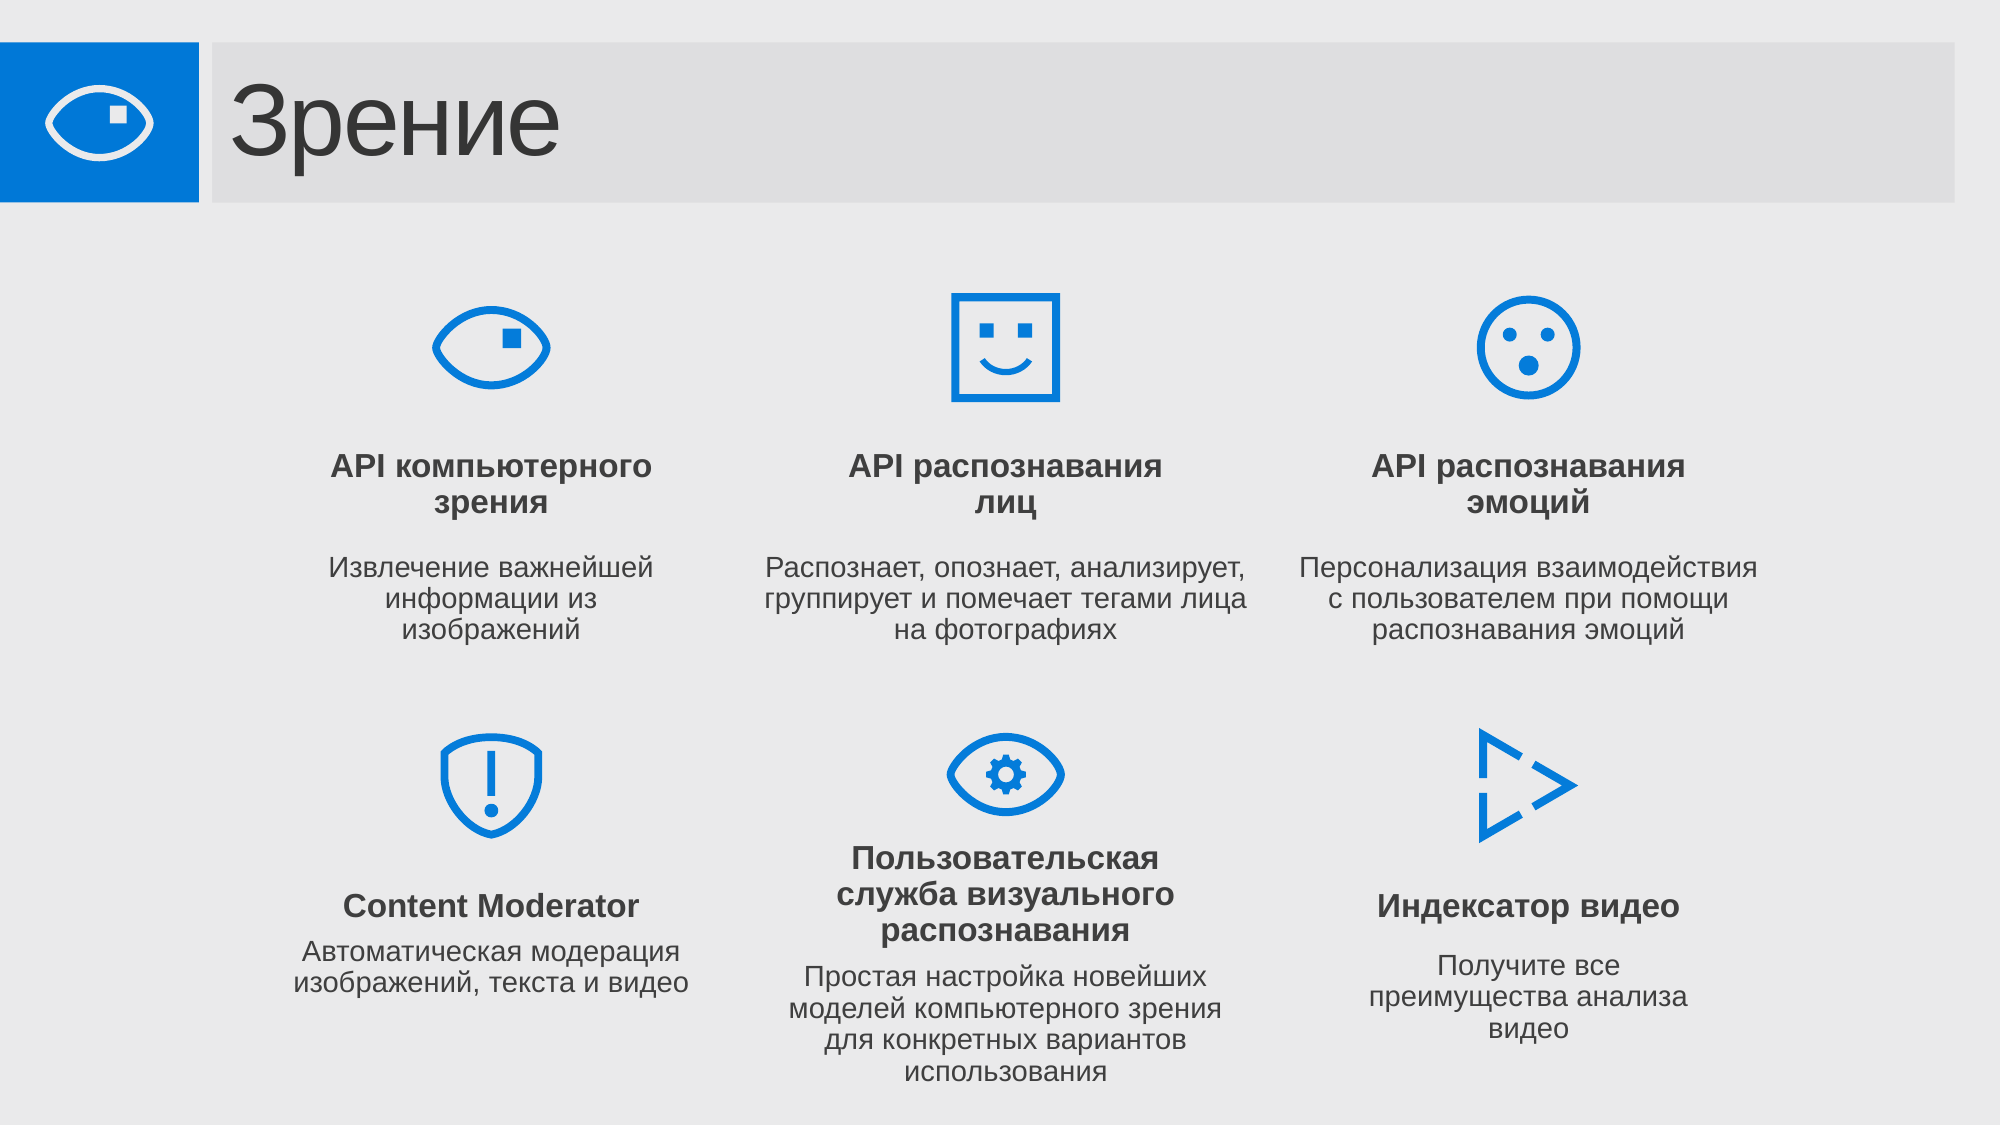

Зрение

API компьютерного зрения
API распознавания лиц
API распознавания эмоций
Извлечение важнейшей информации из изображений
Распознает, опознает, анализирует, группирует и помечает тегами лица на фотографиях
Персонализация взаимодействия с пользователем при помощи распознавания эмоций

Пользовательская служба визуального распознавания
Индексатор видео
Content Moderator
Автоматическая модерация изображений, текста и видео
Получите все преимущества анализа видео
Простая настройка новейших моделей компьютерного зрения для конкретных вариантов использования